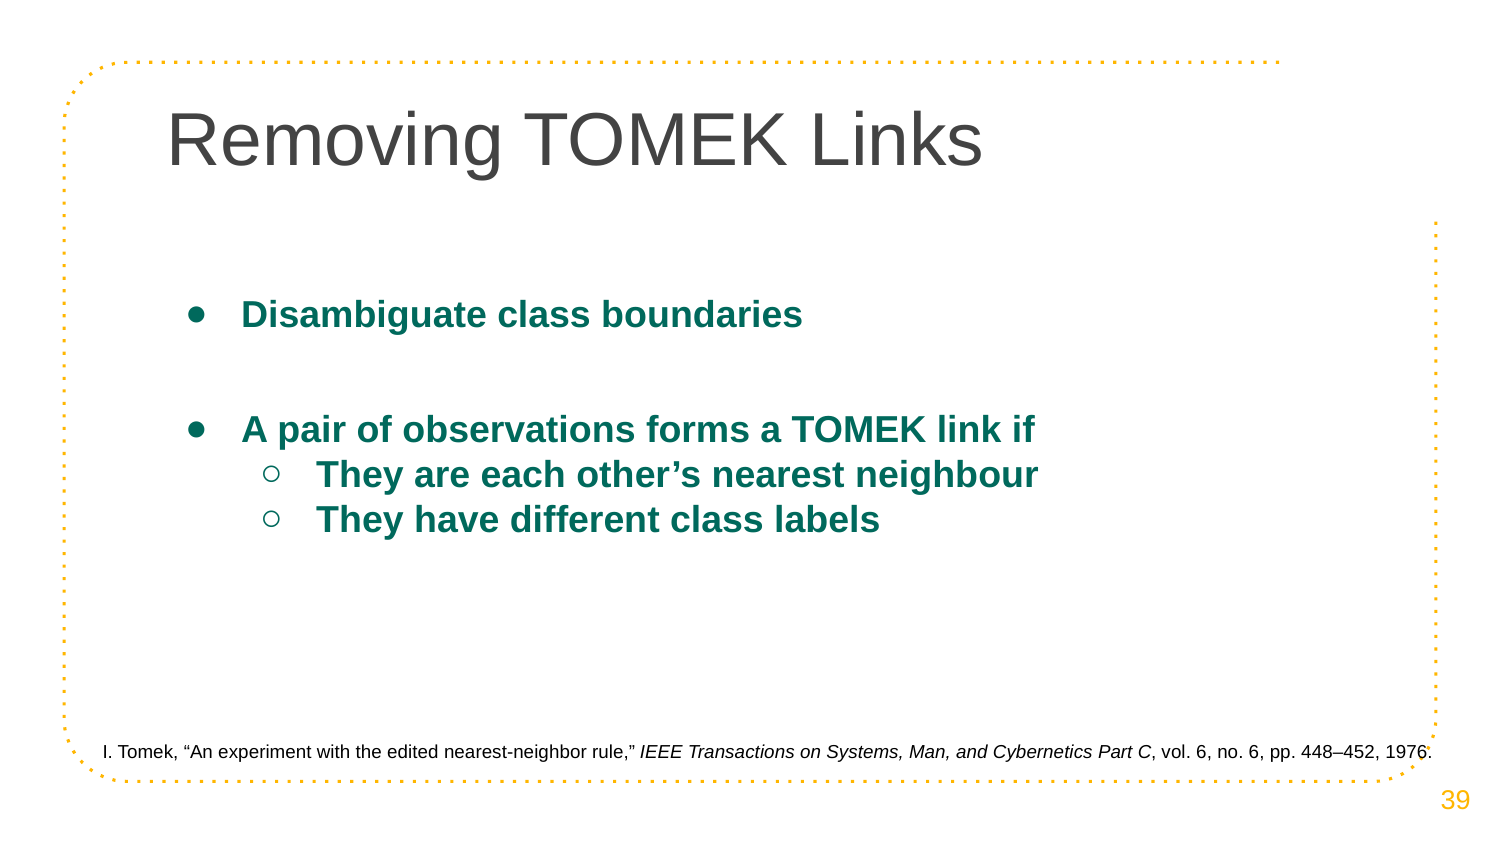

# Removing TOMEK Links
Disambiguate class boundaries

A pair of observations forms a TOMEK link if
They are each other’s nearest neighbour
They have different class labels
I. Tomek, “An experiment with the edited nearest-neighbor rule,” IEEE Transactions on Systems, Man, and Cybernetics Part C, vol. 6, no. 6, pp. 448–452, 1976.

39